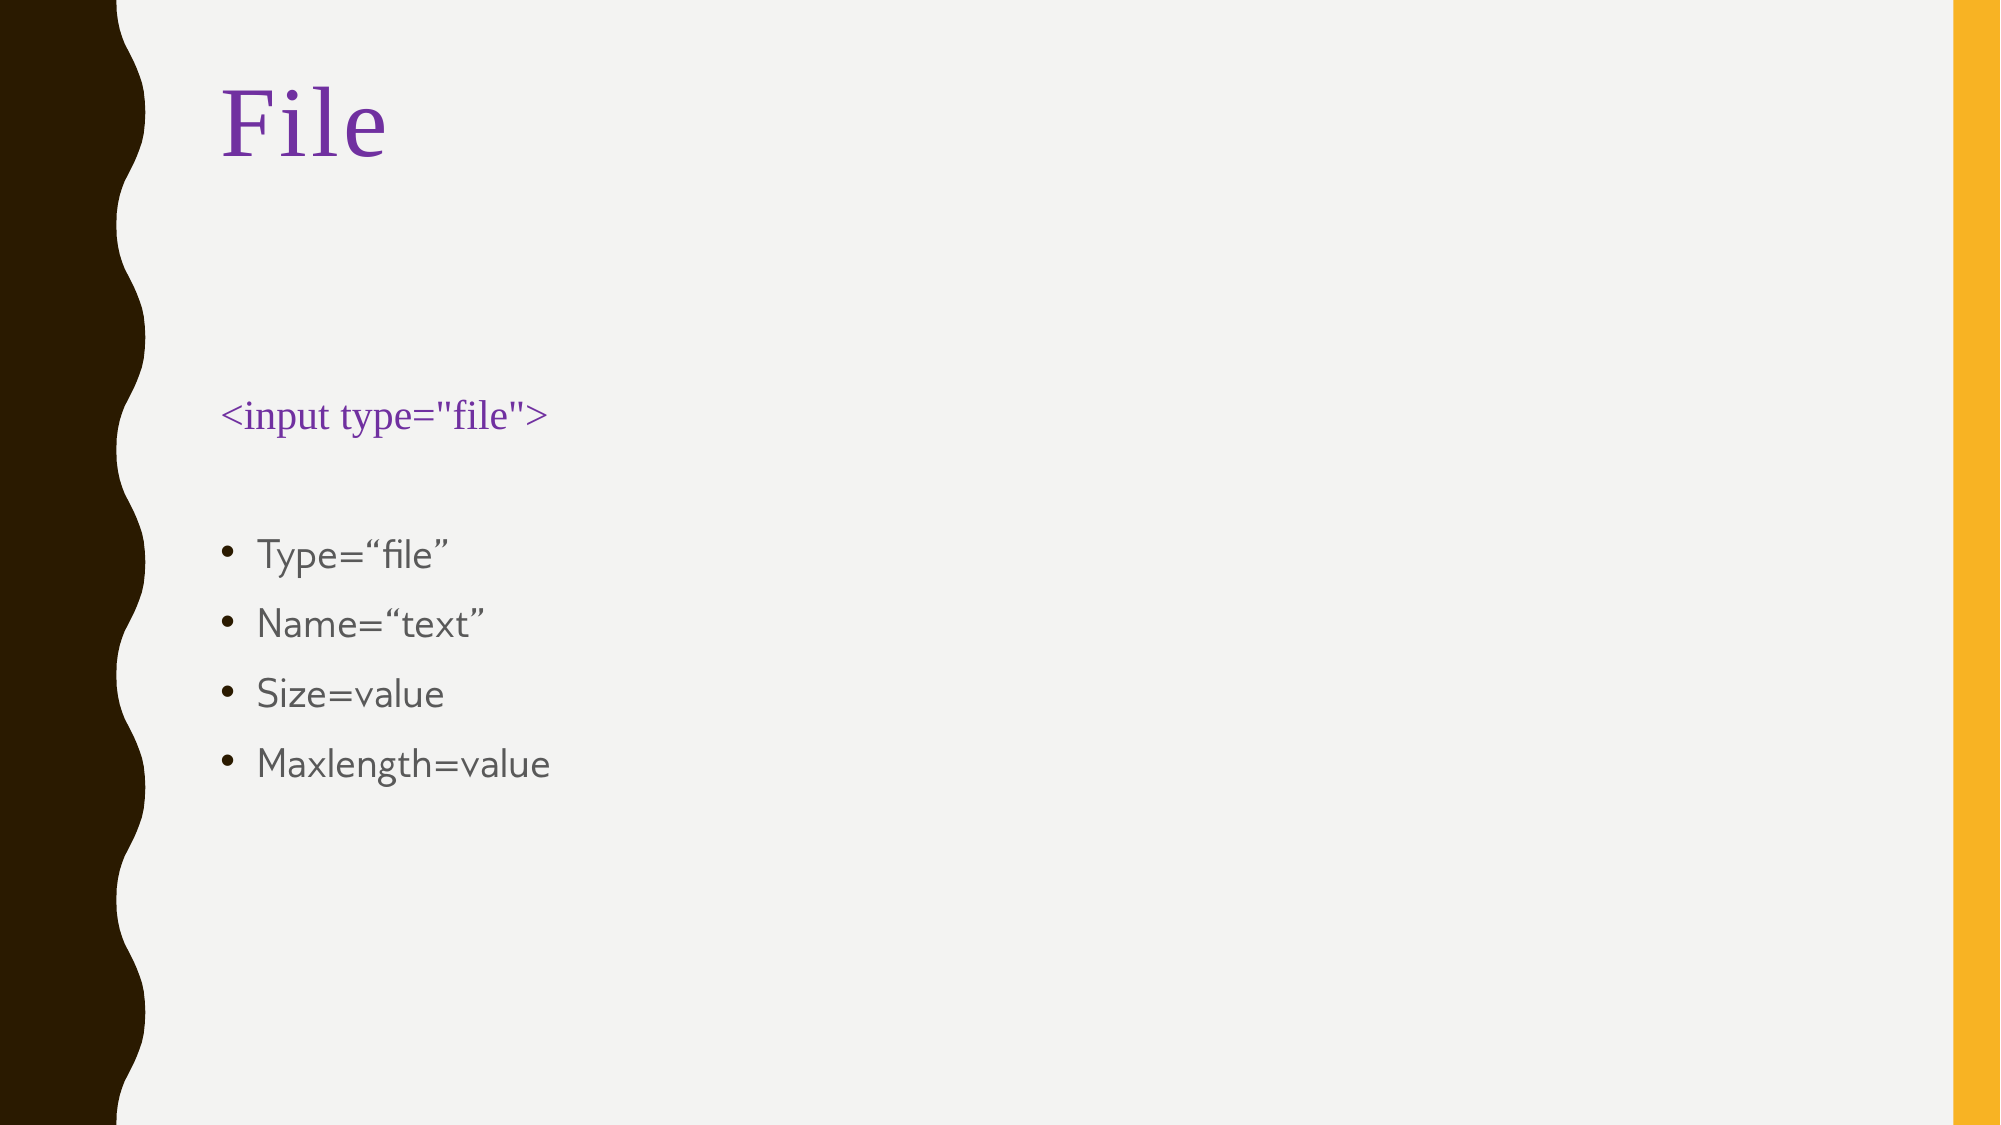

# File
<input type="file">

Type=“file”
Name=“text”
Size=value
Maxlength=value